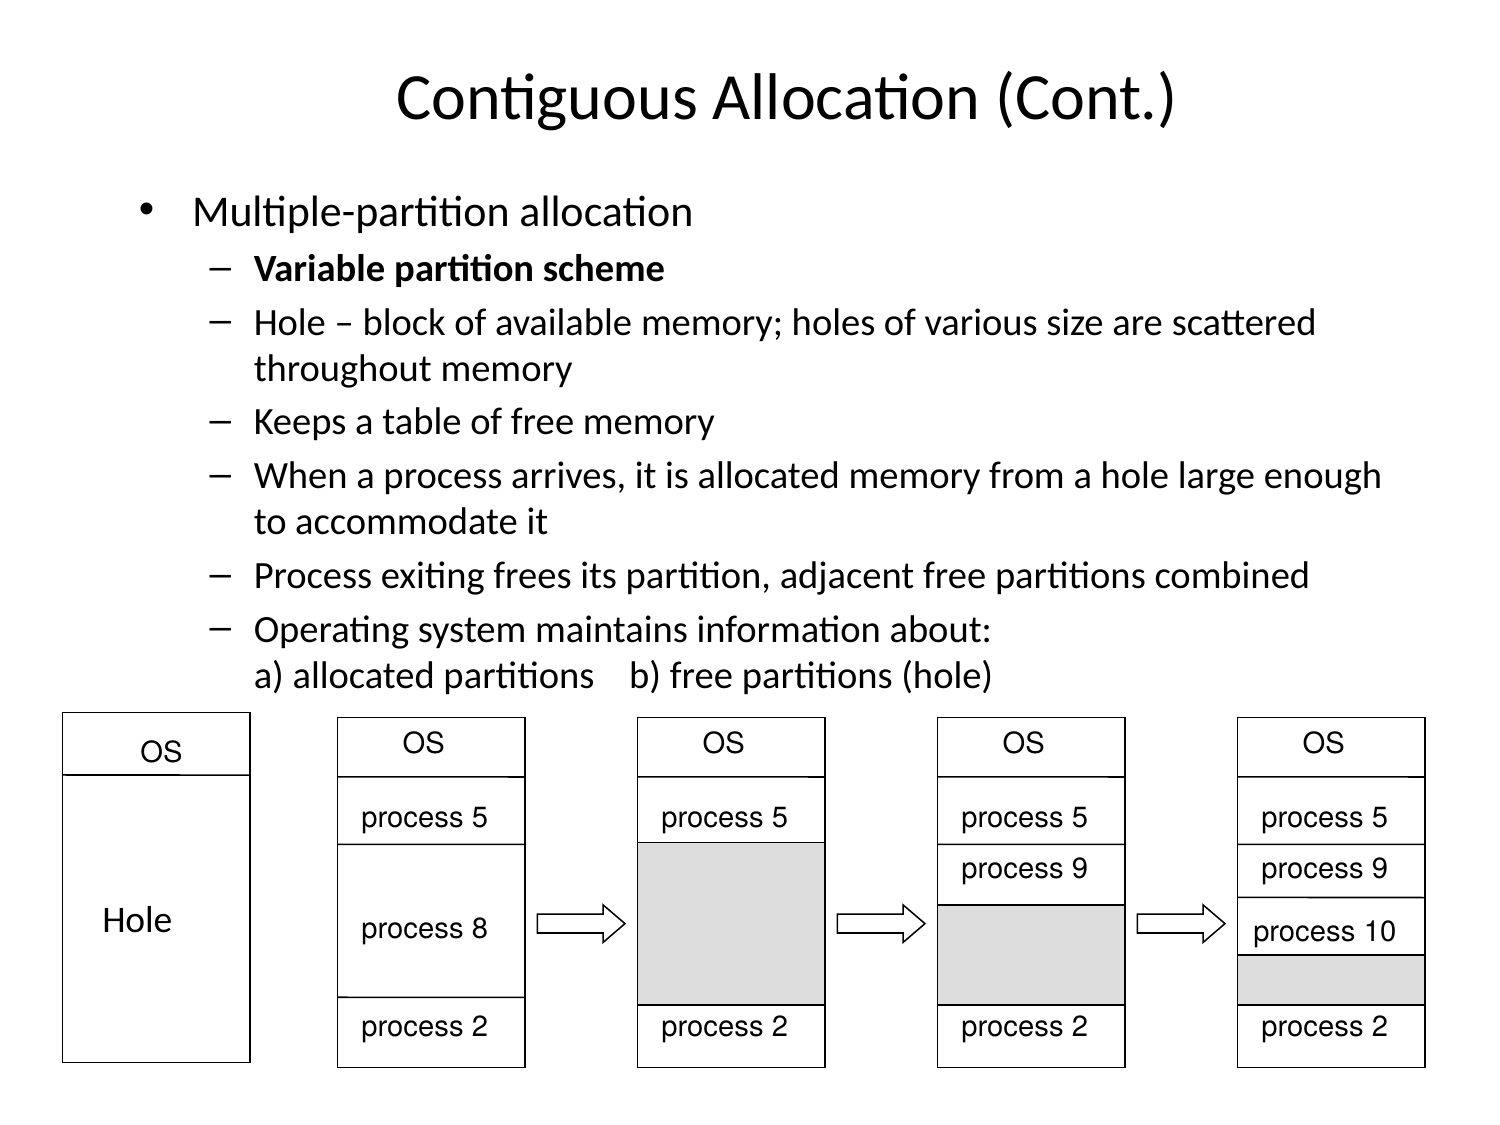

# Contiguous Allocation (Cont.)
Multiple-partition allocation
Variable partition scheme
Hole – block of available memory; holes of various size are scattered throughout memory
Keeps a table of free memory
When a process arrives, it is allocated memory from a hole large enough to accommodate it
Process exiting frees its partition, adjacent free partitions combined
Operating system maintains information about:
a) allocated partitions    b) free partitions (hole)

OS
OS
OS
OS

OS

process 5
process 5
process 5
process 5
process 9
process 9

Hole

process 8
process 10

process 2
process 2
process 2
process 2